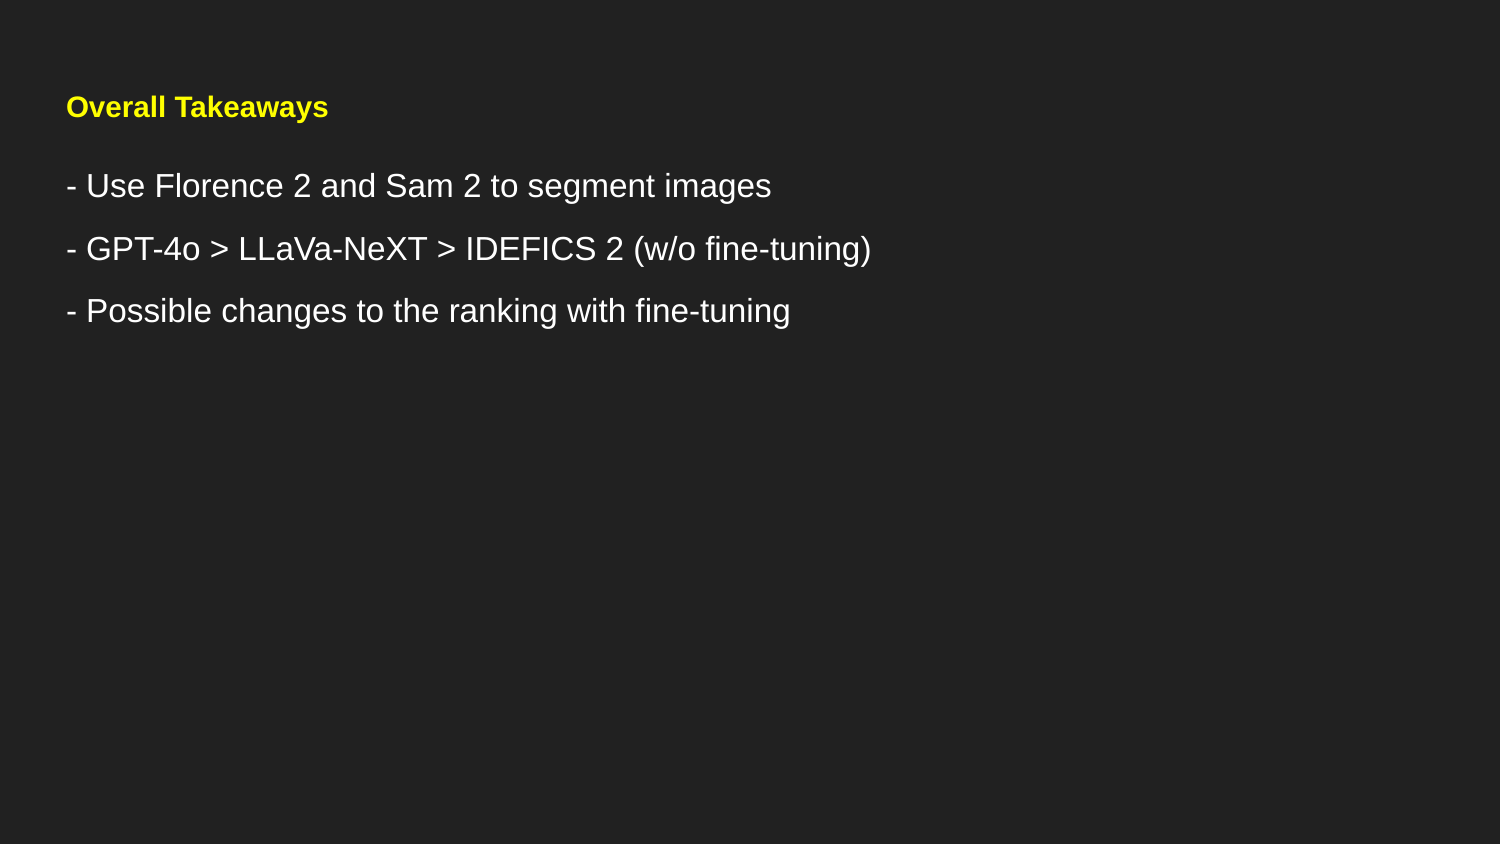

# Overall Takeaways
- Use Florence 2 and Sam 2 to segment images
- GPT-4o > LLaVa-NeXT > IDEFICS 2 (w/o fine-tuning)
- Possible changes to the ranking with fine-tuning